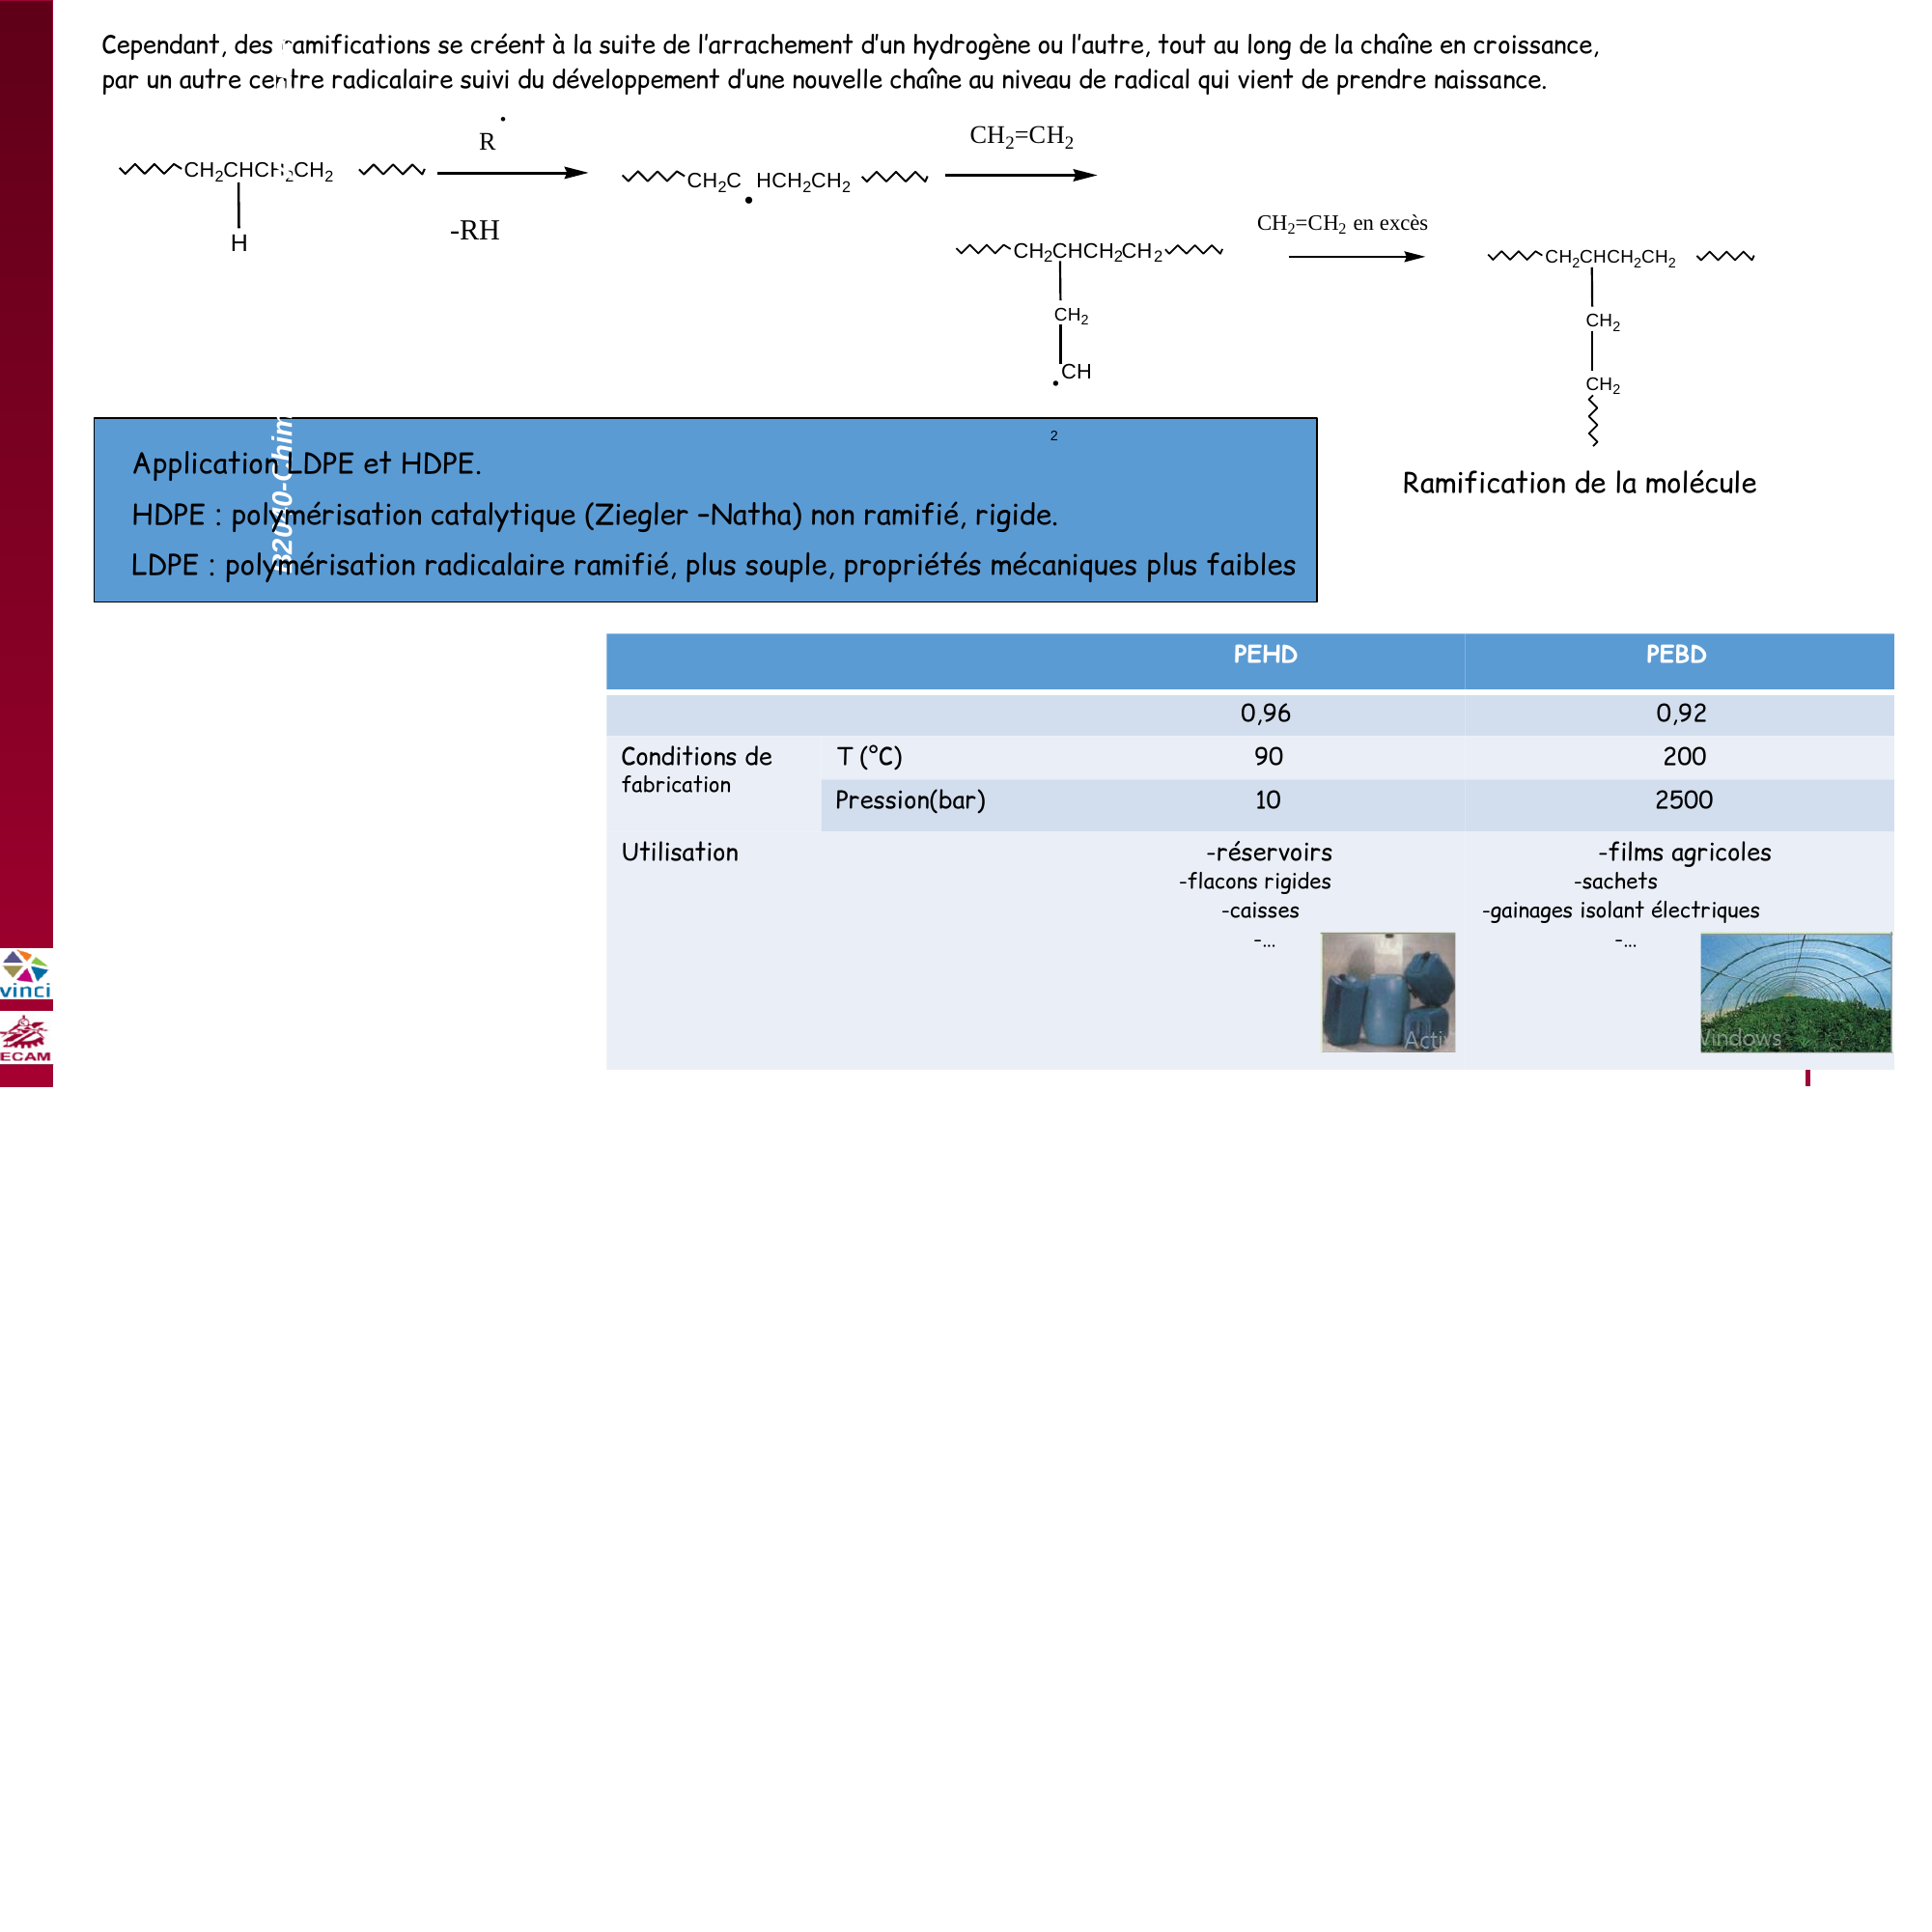

Cependant, des ramifications se créent à la suite de l’arrachement d’un hydrogène ou l’autre, tout au long de la chaîne en croissance,
par un autre centre radicalaire suivi du développement d’une nouvelle chaîne au niveau de radical qui vient de prendre naissance.
.
R
CH2=CH2
CH2C.HCH2CH2
CH2CHCH2CH2

CH2=CH2 en excès
-RH
H
CH CHCH CH
CH2CHCH2CH2

2
2      2

B2040-Chimie du vivant et environnement
CH2
.CH2
CH2

CH2

Application LDPE et HDPE.
HDPE : polymérisation catalytique (Ziegler –Natha) non ramifié, rigide.
LDPE : polymérisation radicalaire ramifié, plus souple, propriétés mécaniques plus faibles
Ramification de la molécule

PEHD                                 PEBD

0,96                                                  0,92

Conditions de
fabrication

T (°C)                                                90                                                    200

Pression(bar)                                     10                                                   2500

ECAM 2015                 69

Utilisation                                                                -réservoirs                                    -films agricoles
-flacons rigides                                      -sachets
-caisses                             -gainages isolant électriques
-…                                                     -…